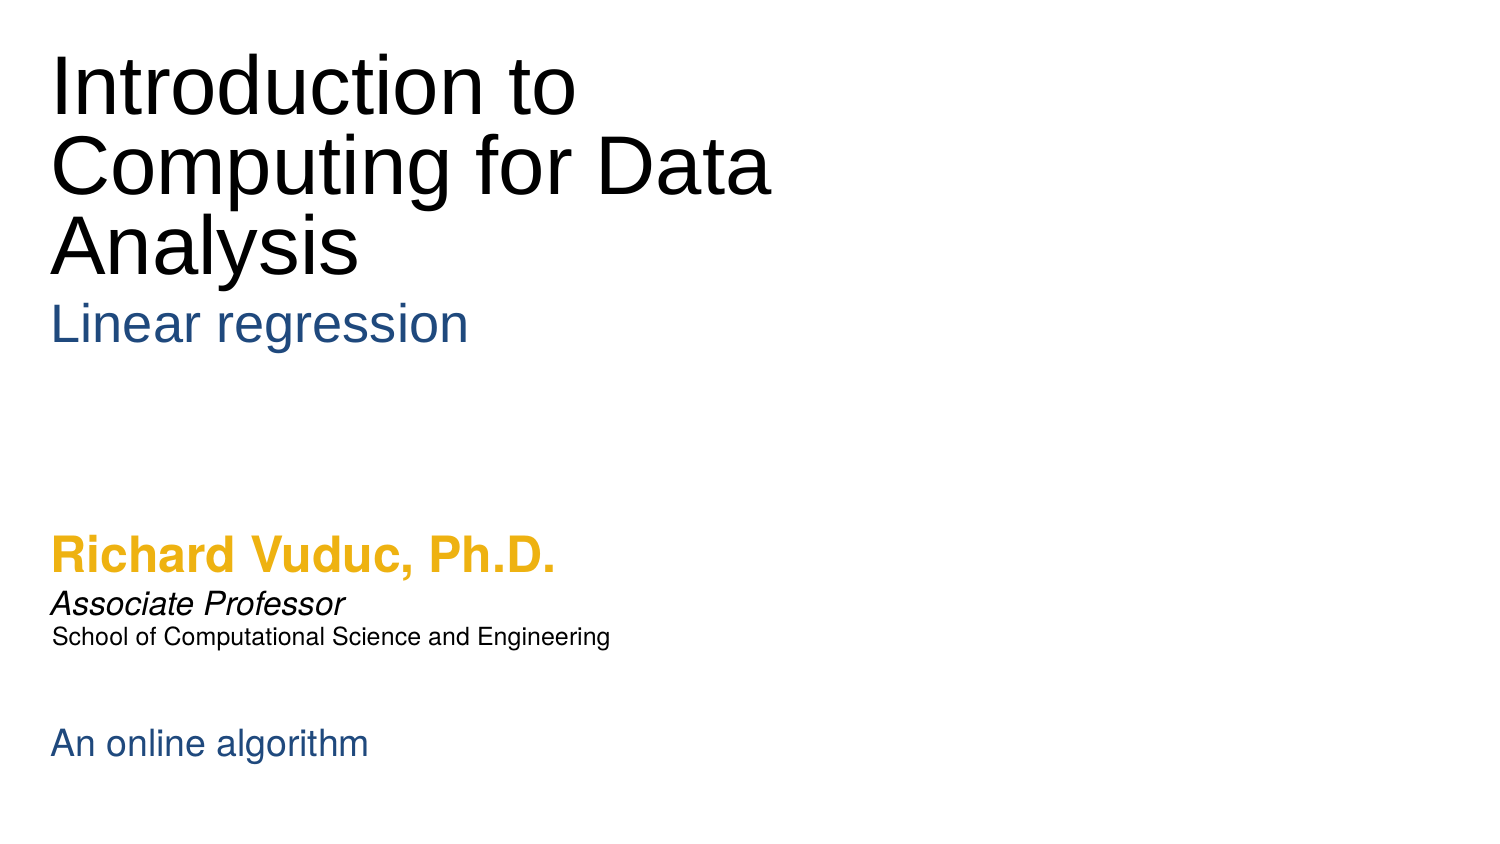

# Introduction to Computing for Data Analysis
Linear regression

Richard Vuduc, Ph.D.
Associate Professor
School of Computational Science and Engineering
An online algorithm